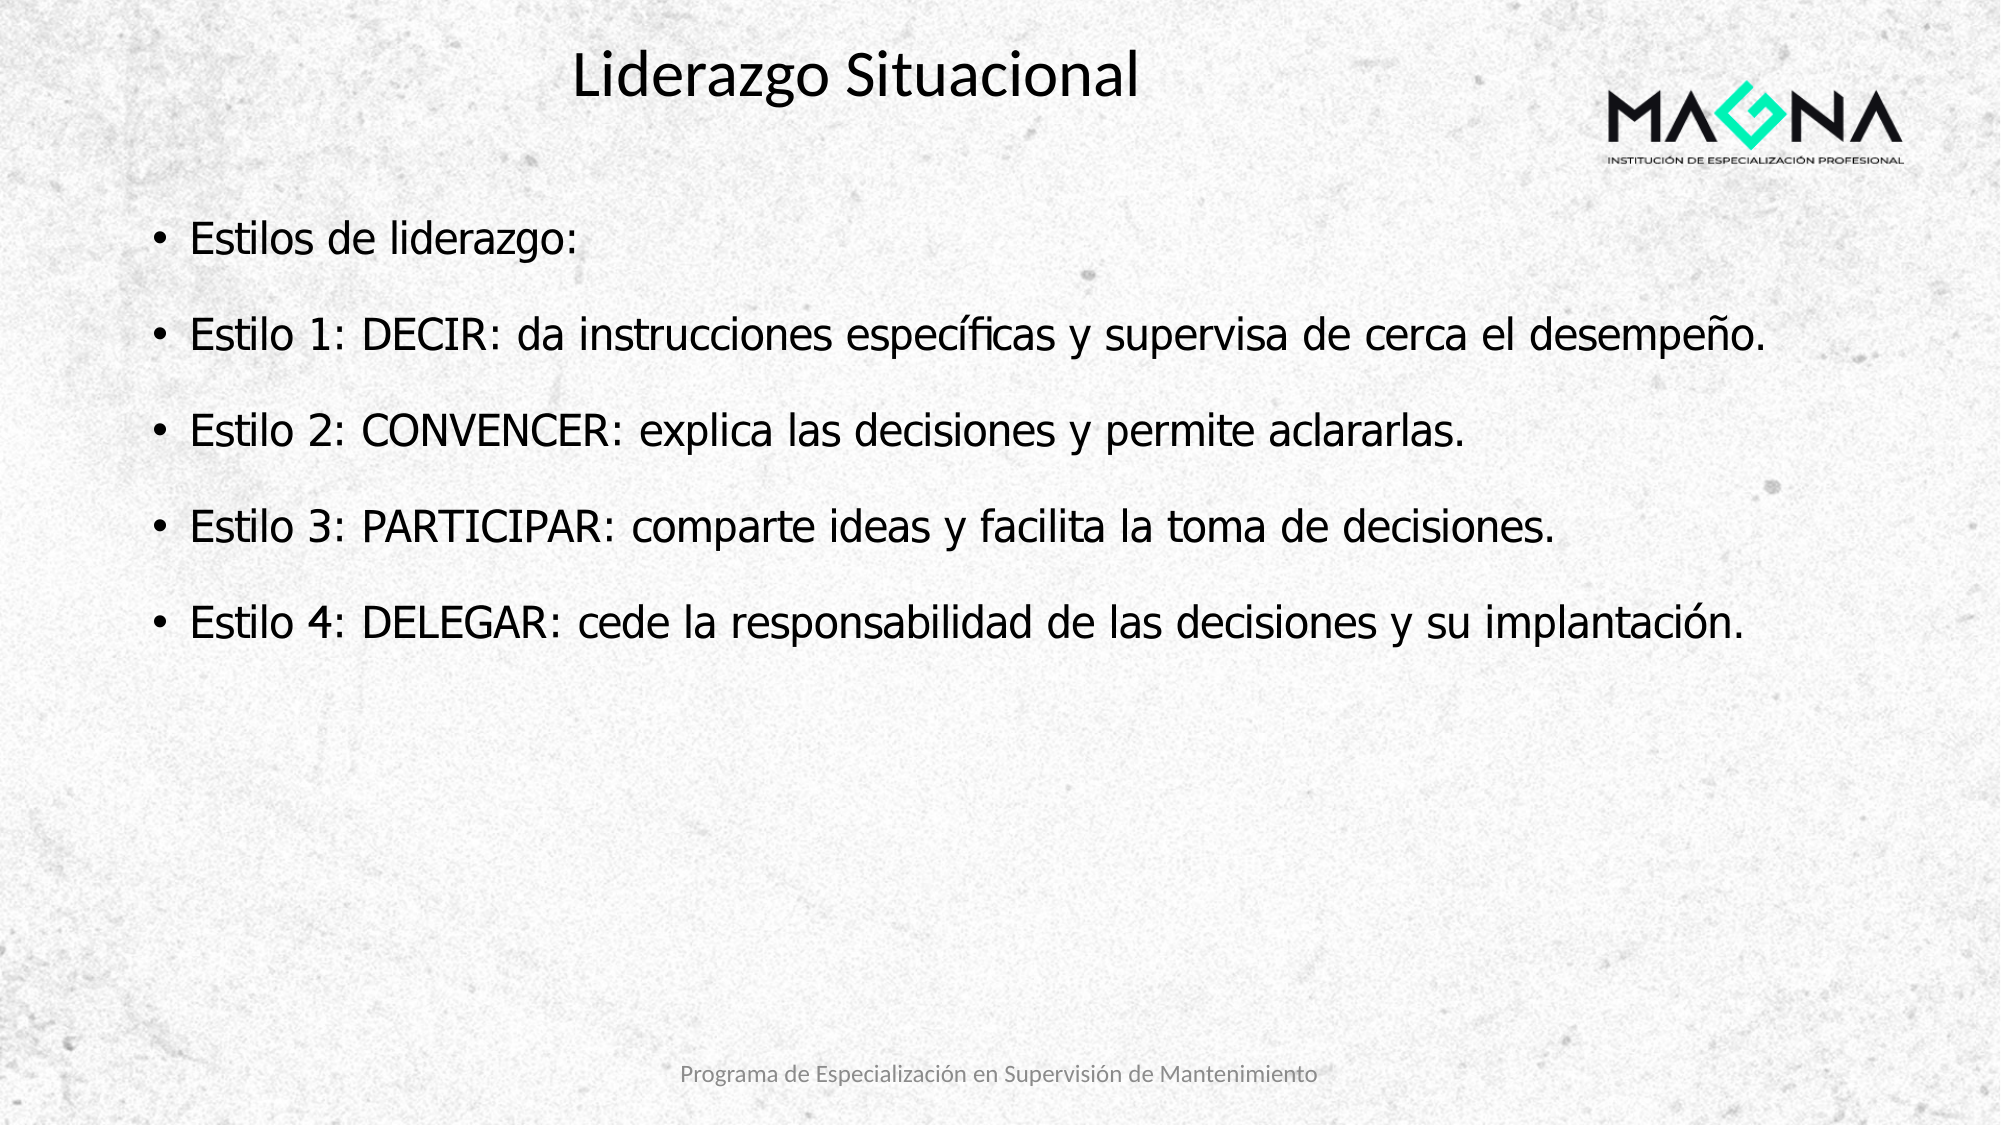

# Liderazgo Situacional
Estilos de liderazgo:

Estilo 1: DECIR: da instrucciones específicas y supervisa de cerca el desempeño.

Estilo 2: CONVENCER: explica las decisiones y permite aclararlas.

Estilo 3: PARTICIPAR: comparte ideas y facilita la toma de decisiones.

Estilo 4: DELEGAR: cede la responsabilidad de las decisiones y su implantación.